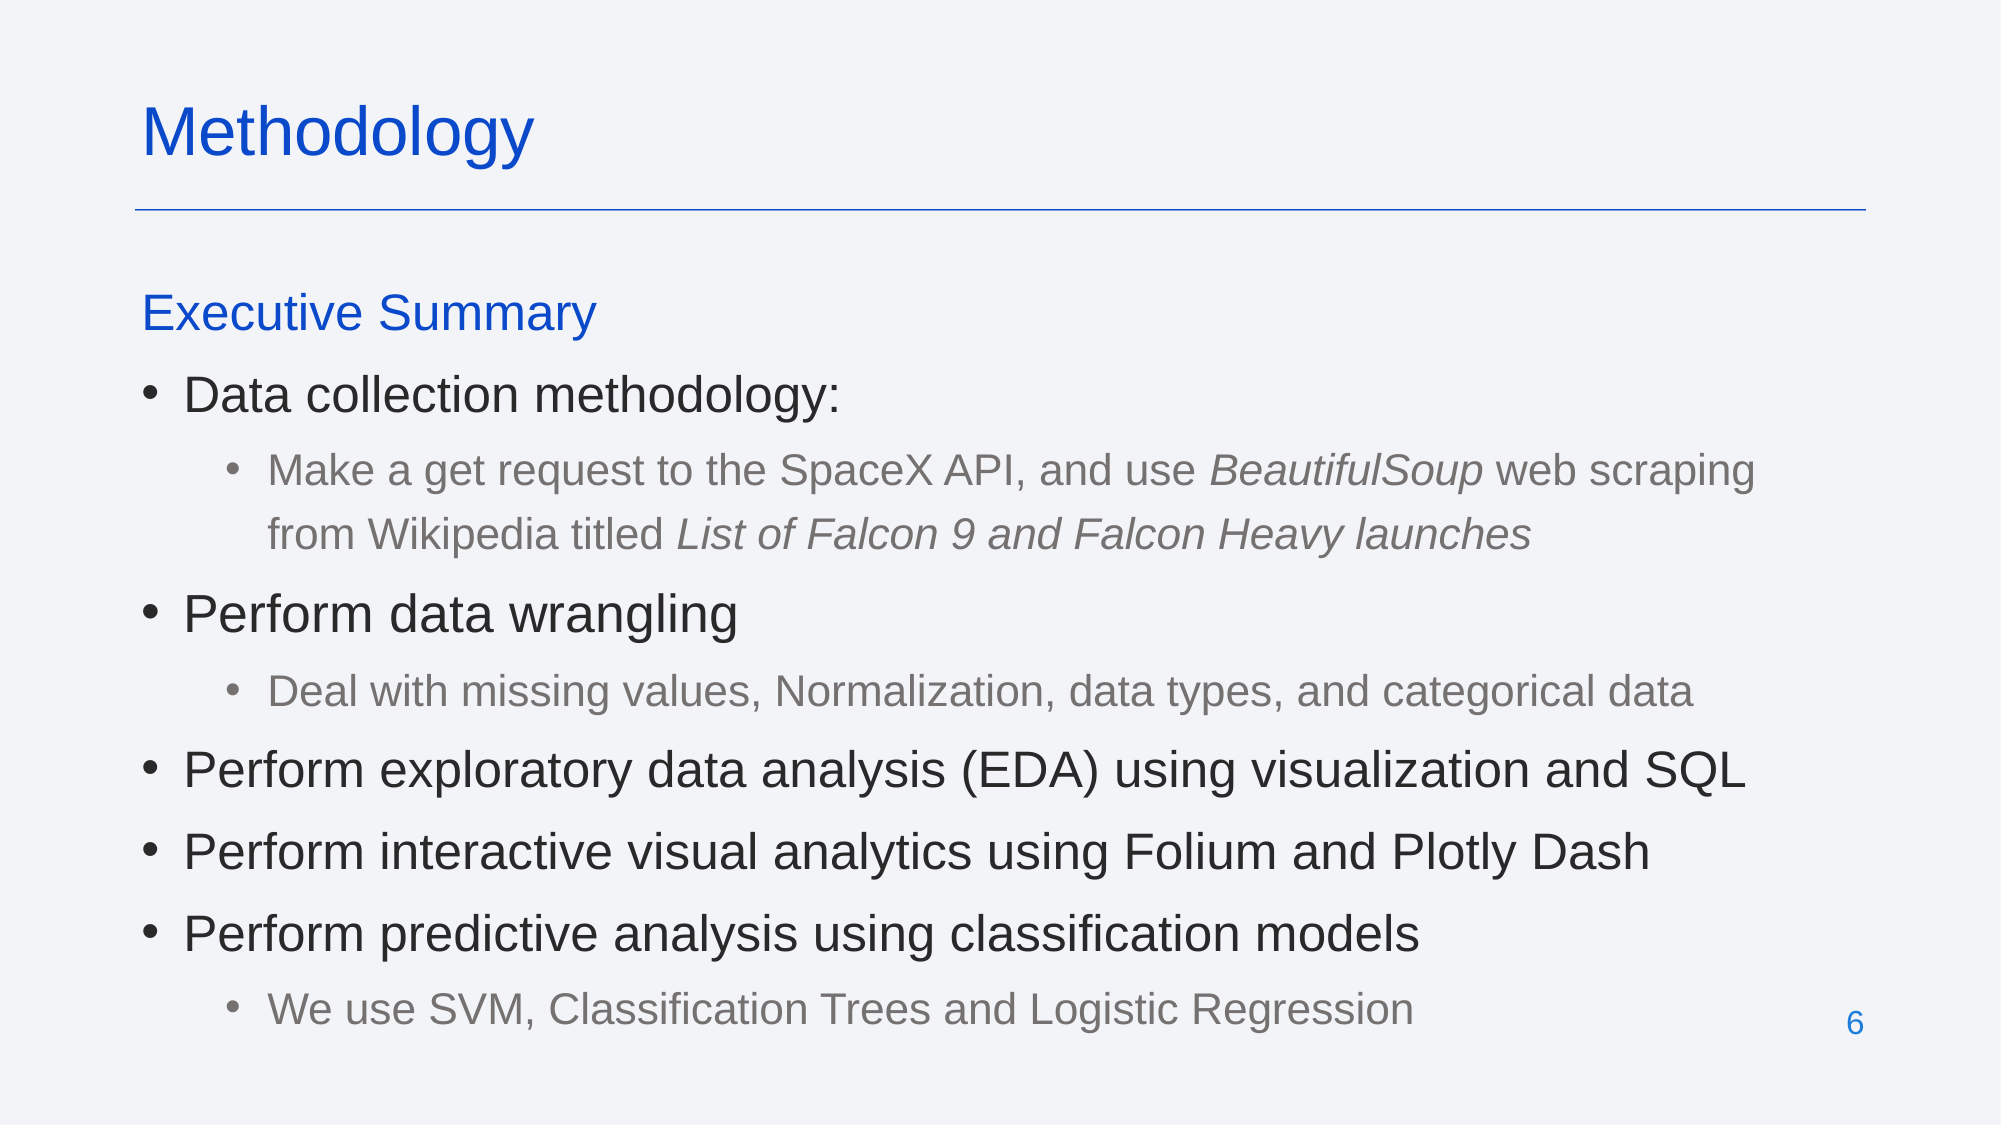

Methodology
Executive Summary
Data collection methodology:
Make a get request to the SpaceX API, and use BeautifulSoup web scraping from Wikipedia titled List of Falcon 9 and Falcon Heavy launches
Perform data wrangling
Deal with missing values, Normalization, data types, and categorical data
Perform exploratory data analysis (EDA) using visualization and SQL
Perform interactive visual analytics using Folium and Plotly Dash
Perform predictive analysis using classification models
We use SVM, Classification Trees and Logistic Regression

6